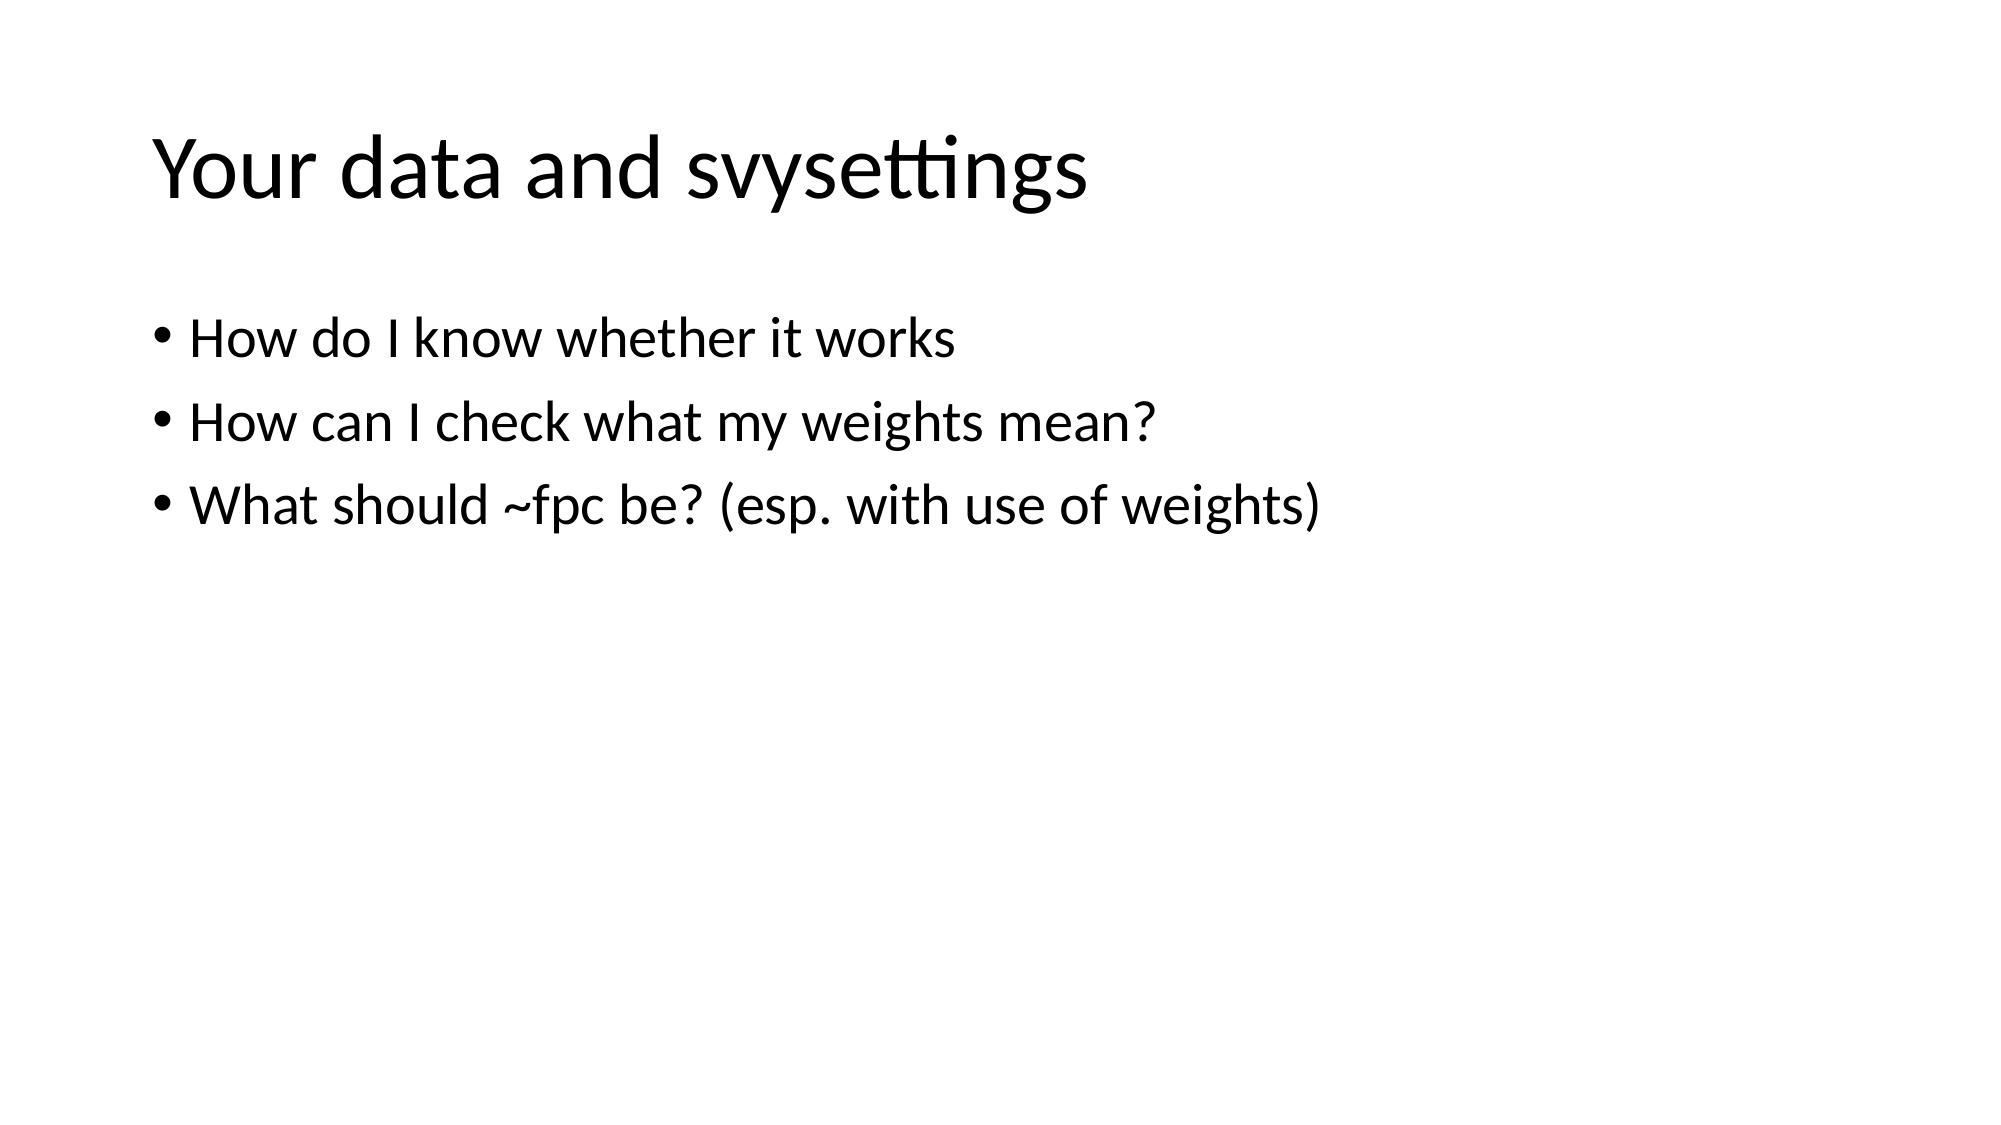

# Your data and svysettings
How do I know whether it works
How can I check what my weights mean?
What should ~fpc be? (esp. with use of weights)